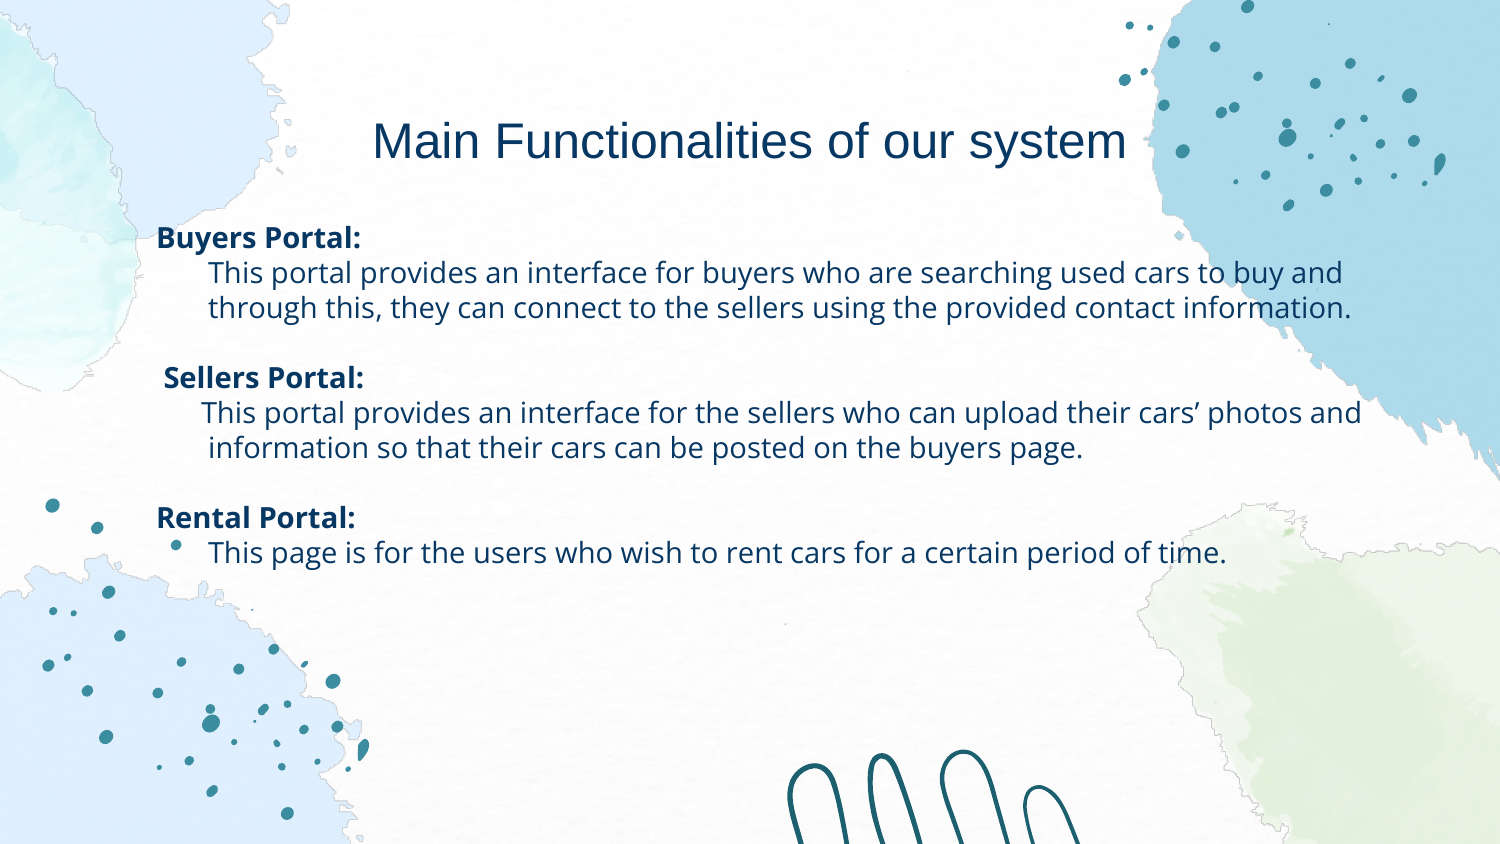

# Main Functionalities of our system
Buyers Portal:
	This portal provides an interface for buyers who are searching used cars to buy and through this, they can connect to the sellers using the provided contact information.

 Sellers Portal:
      This portal provides an interface for the sellers who can upload their cars’ photos and information so that their cars can be posted on the buyers page.

Rental Portal:
	This page is for the users who wish to rent cars for a certain period of time.